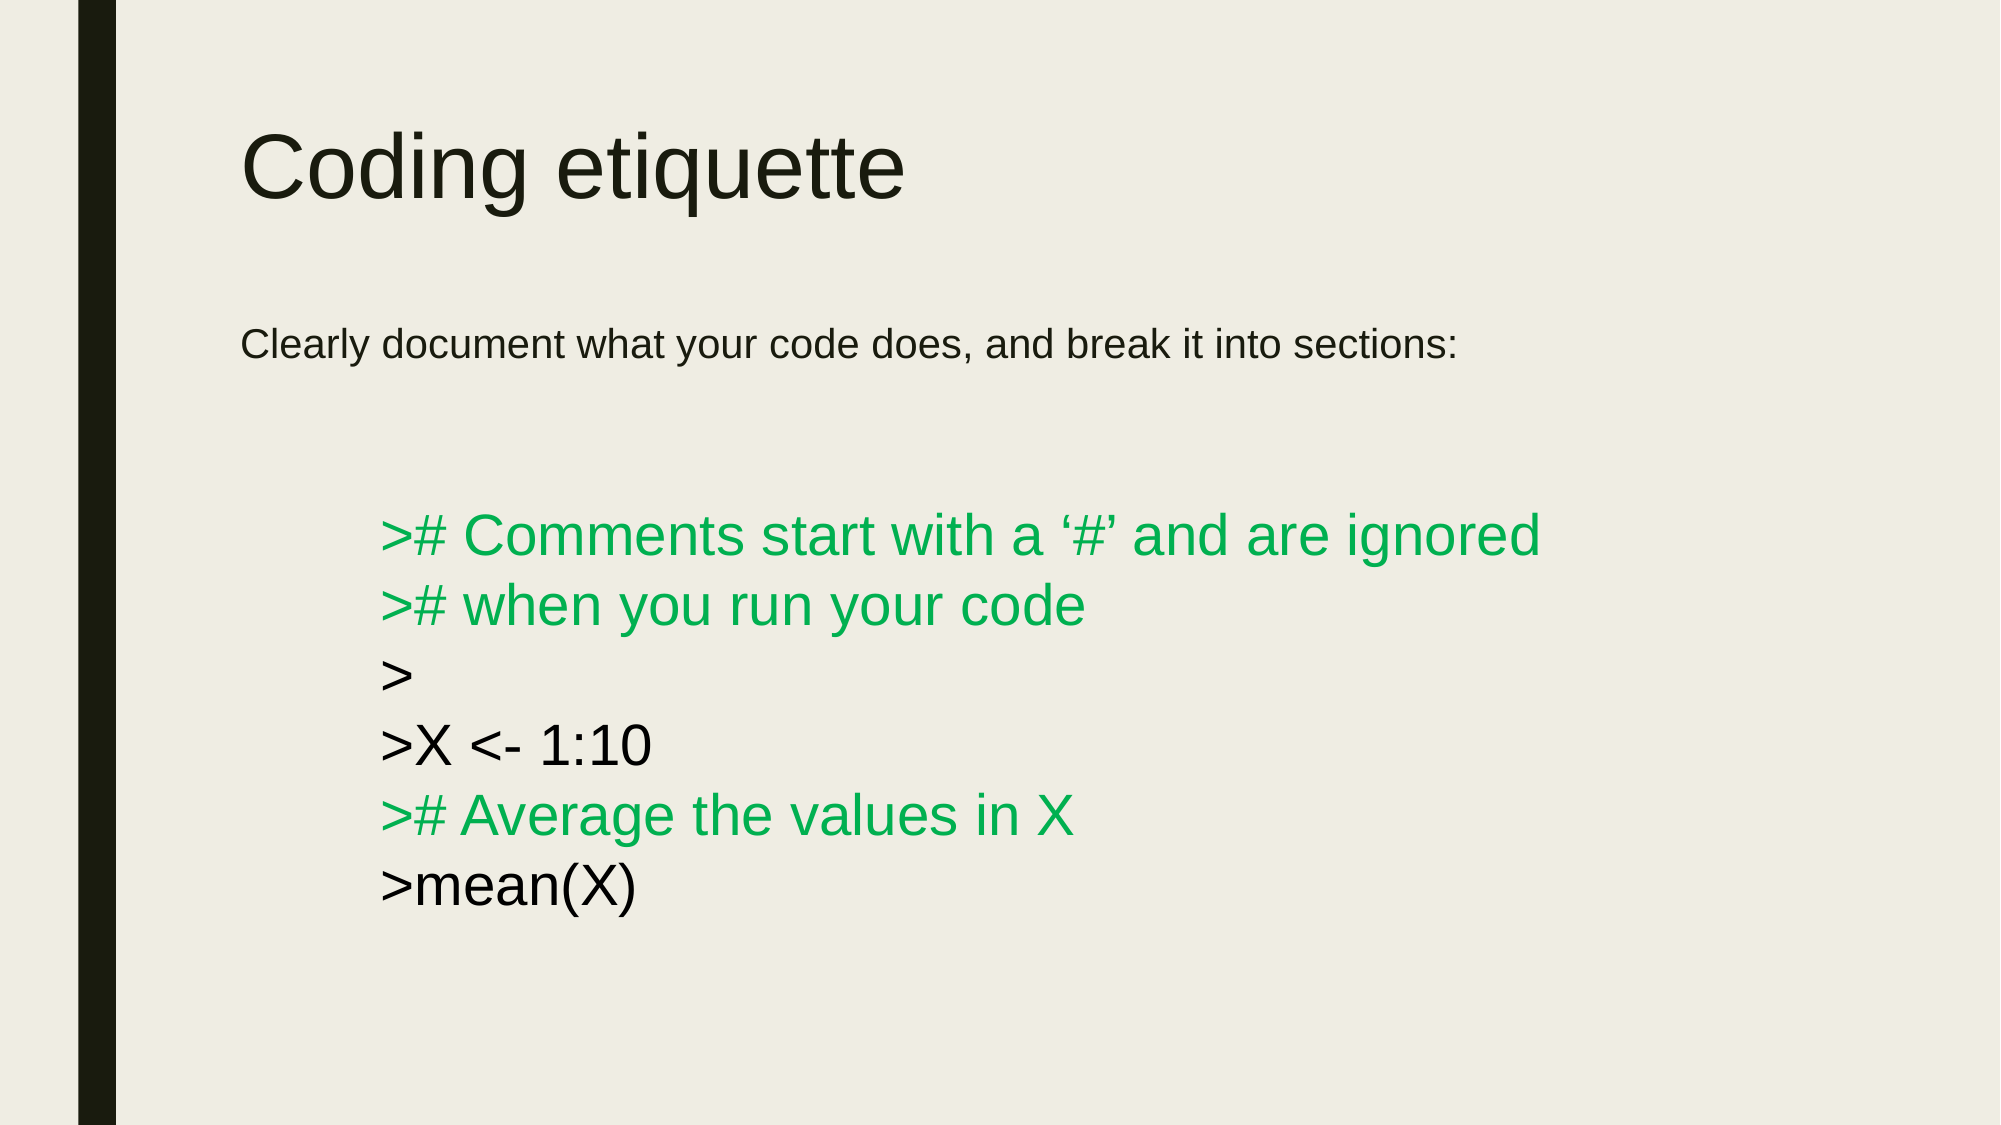

# Coding etiquette
Clearly document what your code does, and break it into sections:
># Comments start with a ‘#’ and are ignored
># when you run your code
>
>X <- 1:10
># Average the values in X
>mean(X)